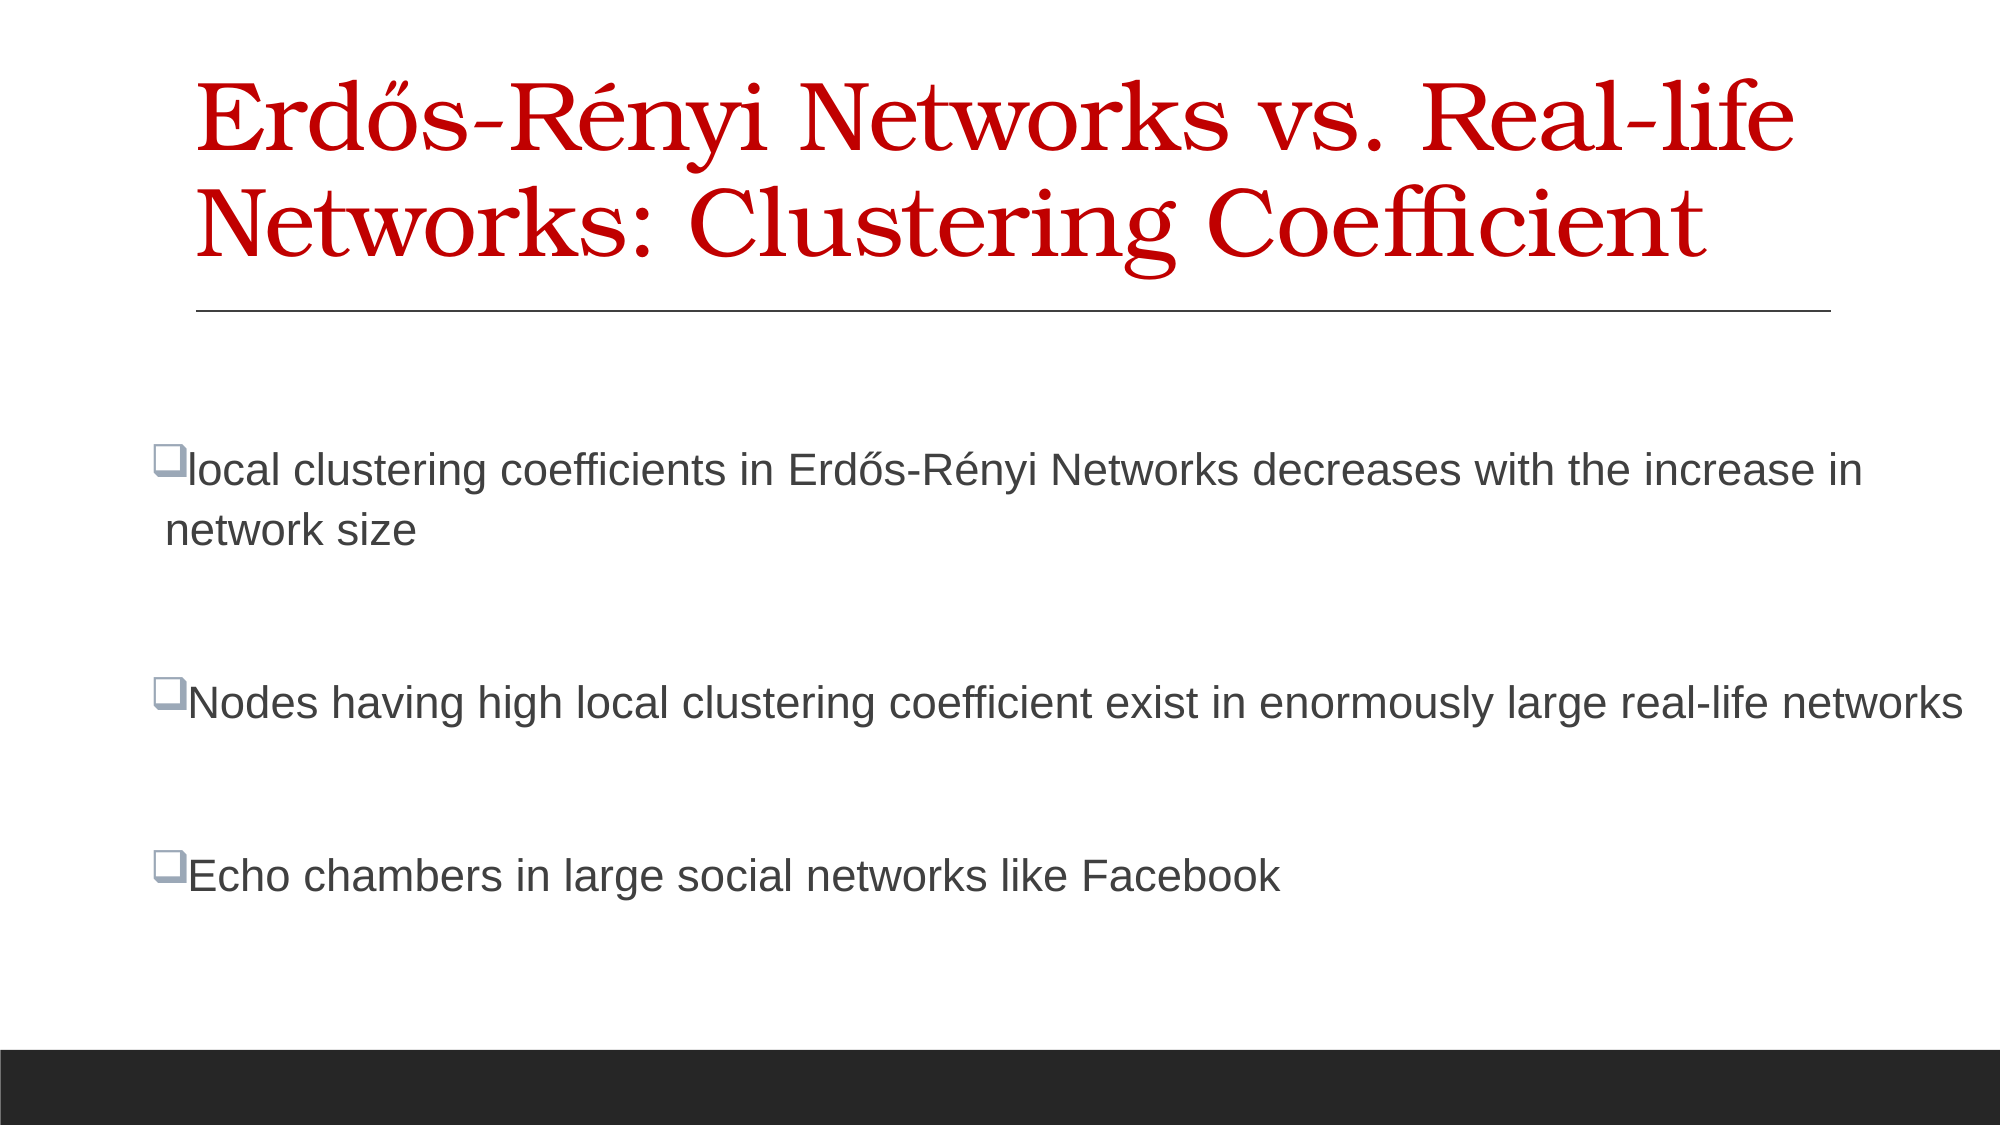

# Erdős-Rényi Networks vs. Real-life Networks: Clustering Coefficient

local clustering coefficients in Erdős-Rényi Networks decreases with the increase in network size

Nodes having high local clustering coefficient exist in enormously large real-life networks

Echo chambers in large social networks like Facebook